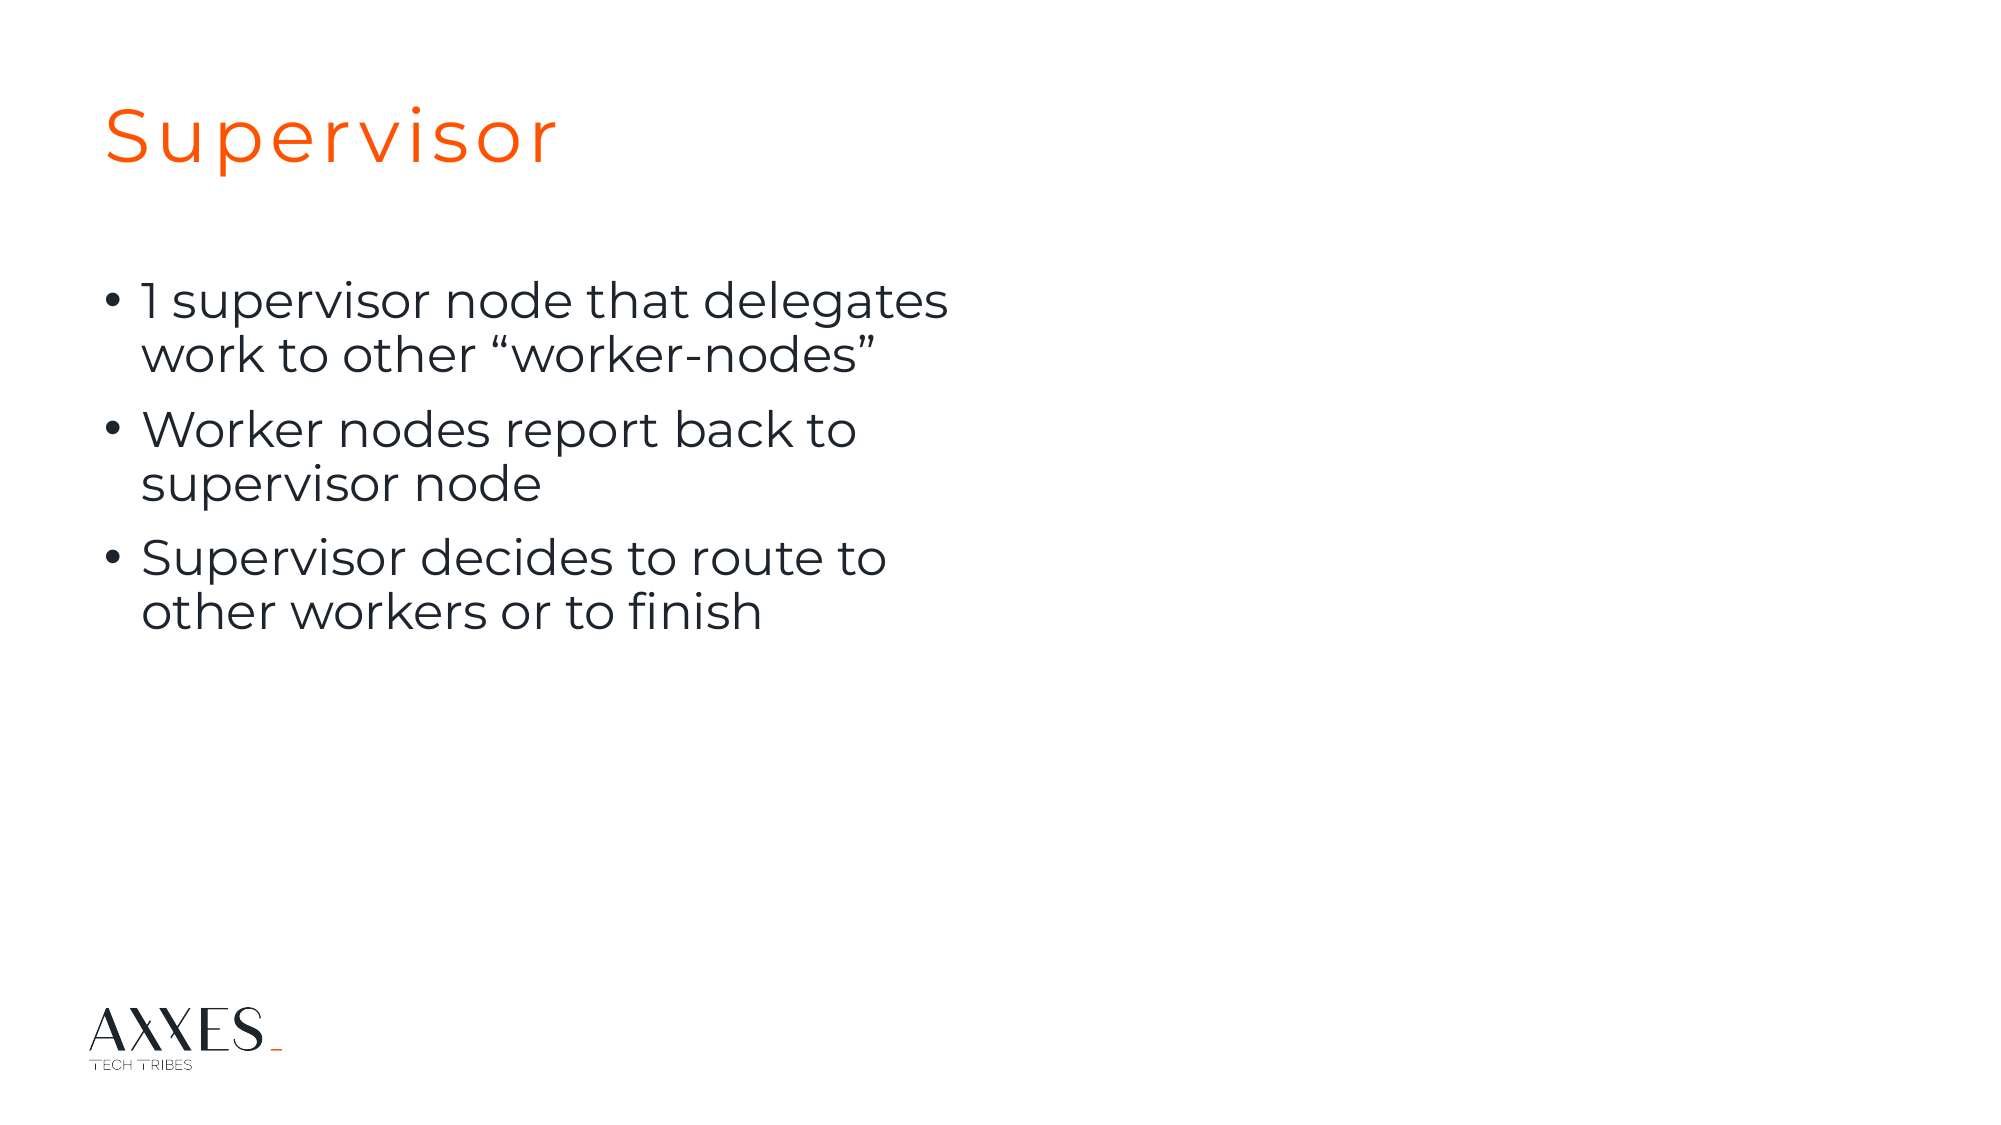

# Supervisor
1 supervisor node that delegates work to other “worker-nodes”
Worker nodes report back to supervisor node
Supervisor decides to route to other workers or to finish